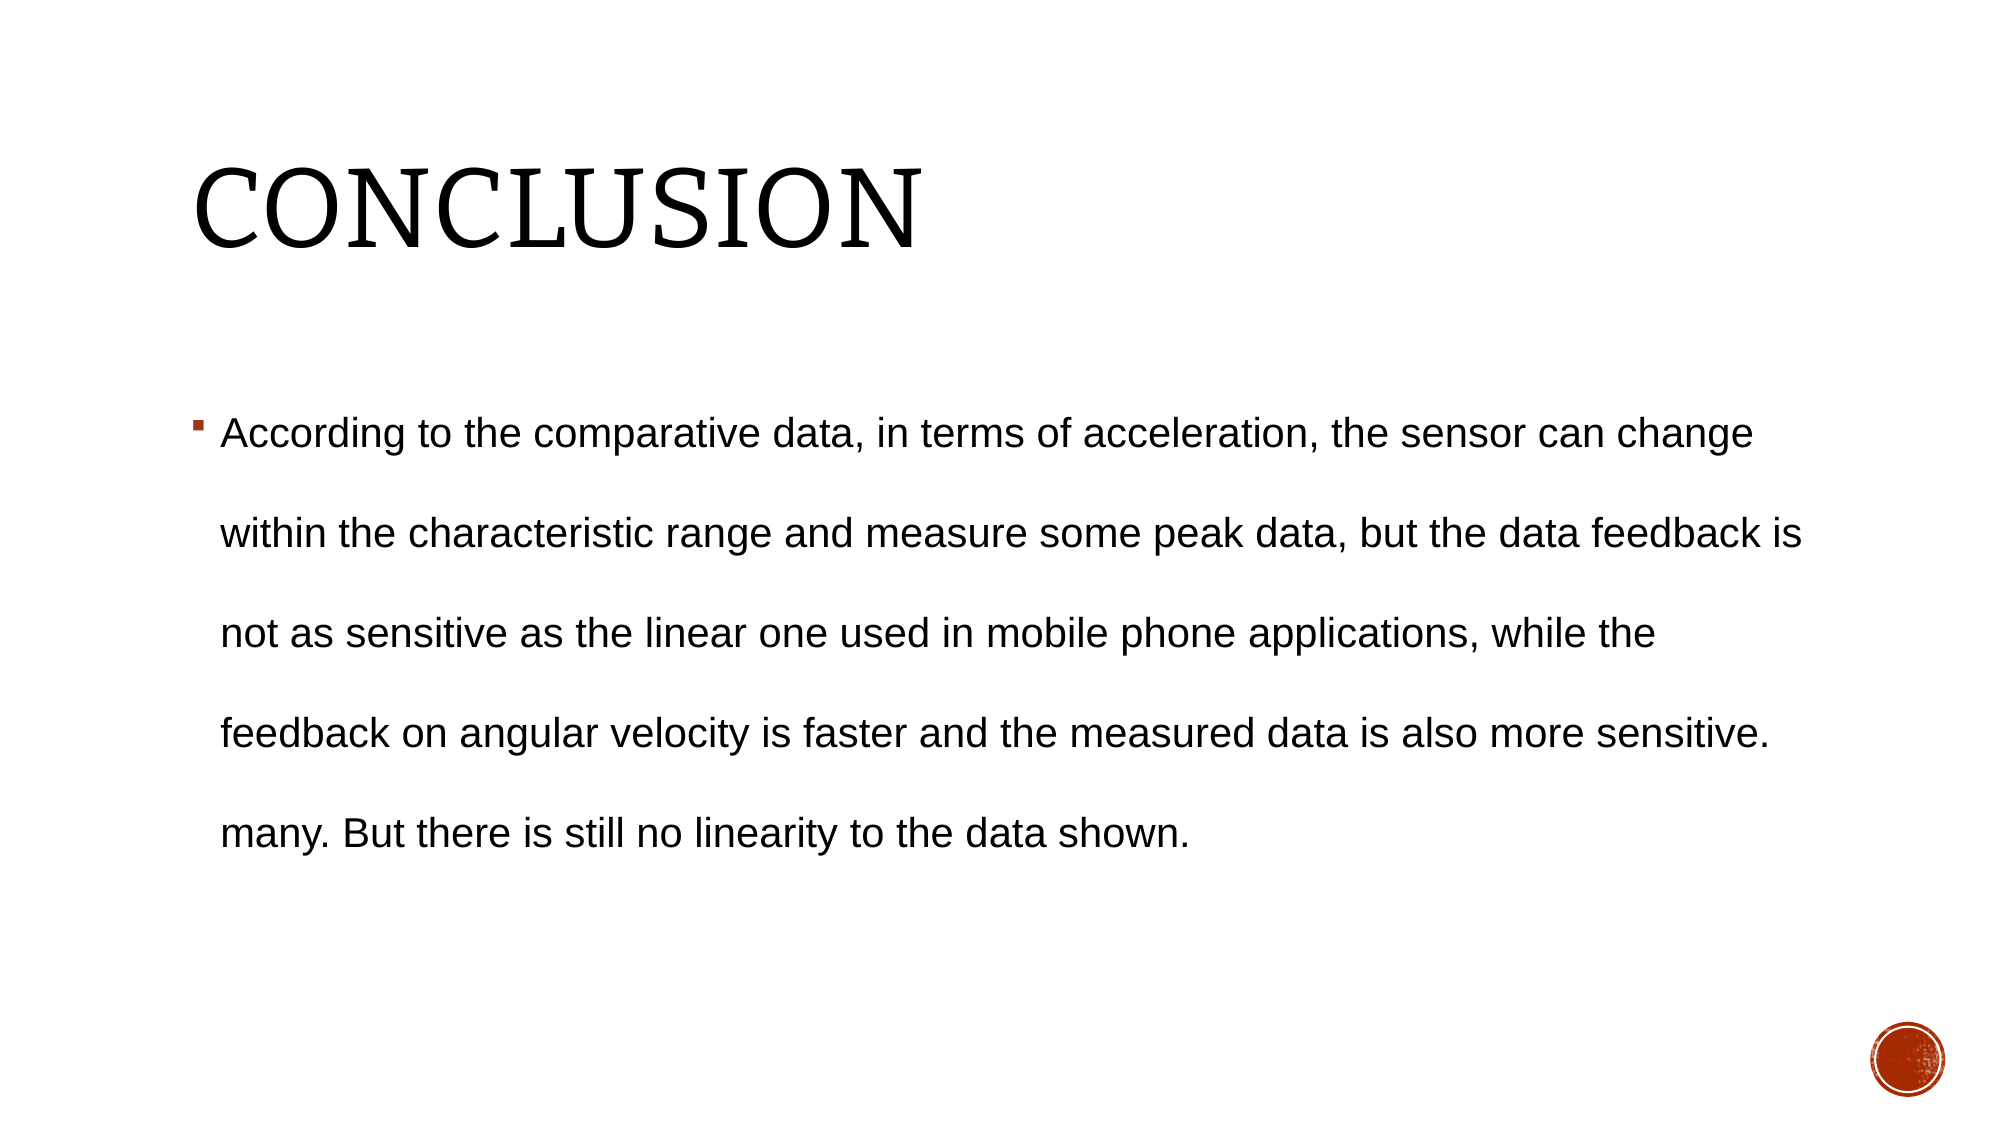

# CONCLUSION
According to the comparative data, in terms of acceleration, the sensor can change within the characteristic range and measure some peak data, but the data feedback is not as sensitive as the linear one used in mobile phone applications, while the feedback on angular velocity is faster and the measured data is also more sensitive. many. But there is still no linearity to the data shown.